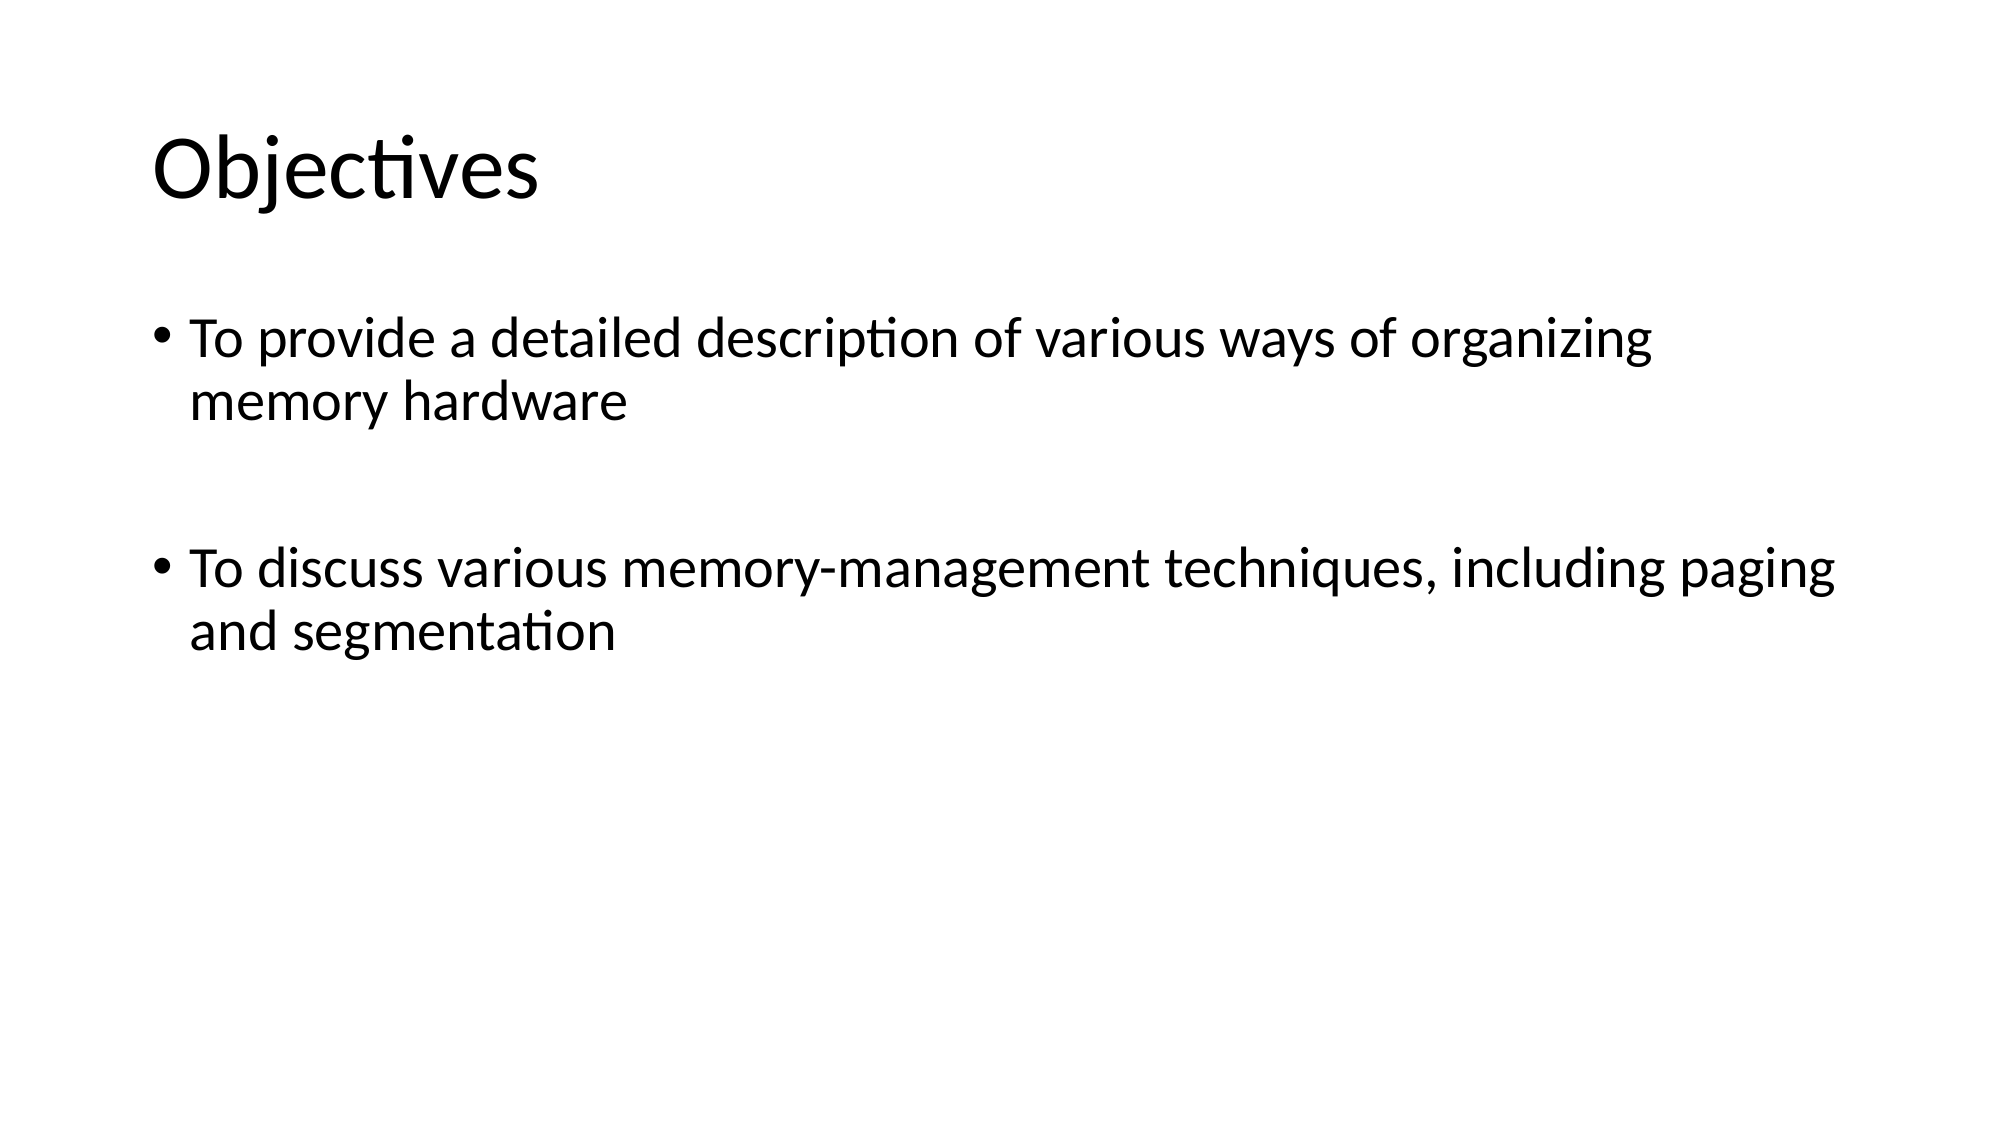

# Objectives
To provide a detailed description of various ways of organizing memory hardware

To discuss various memory-management techniques, including paging and segmentation